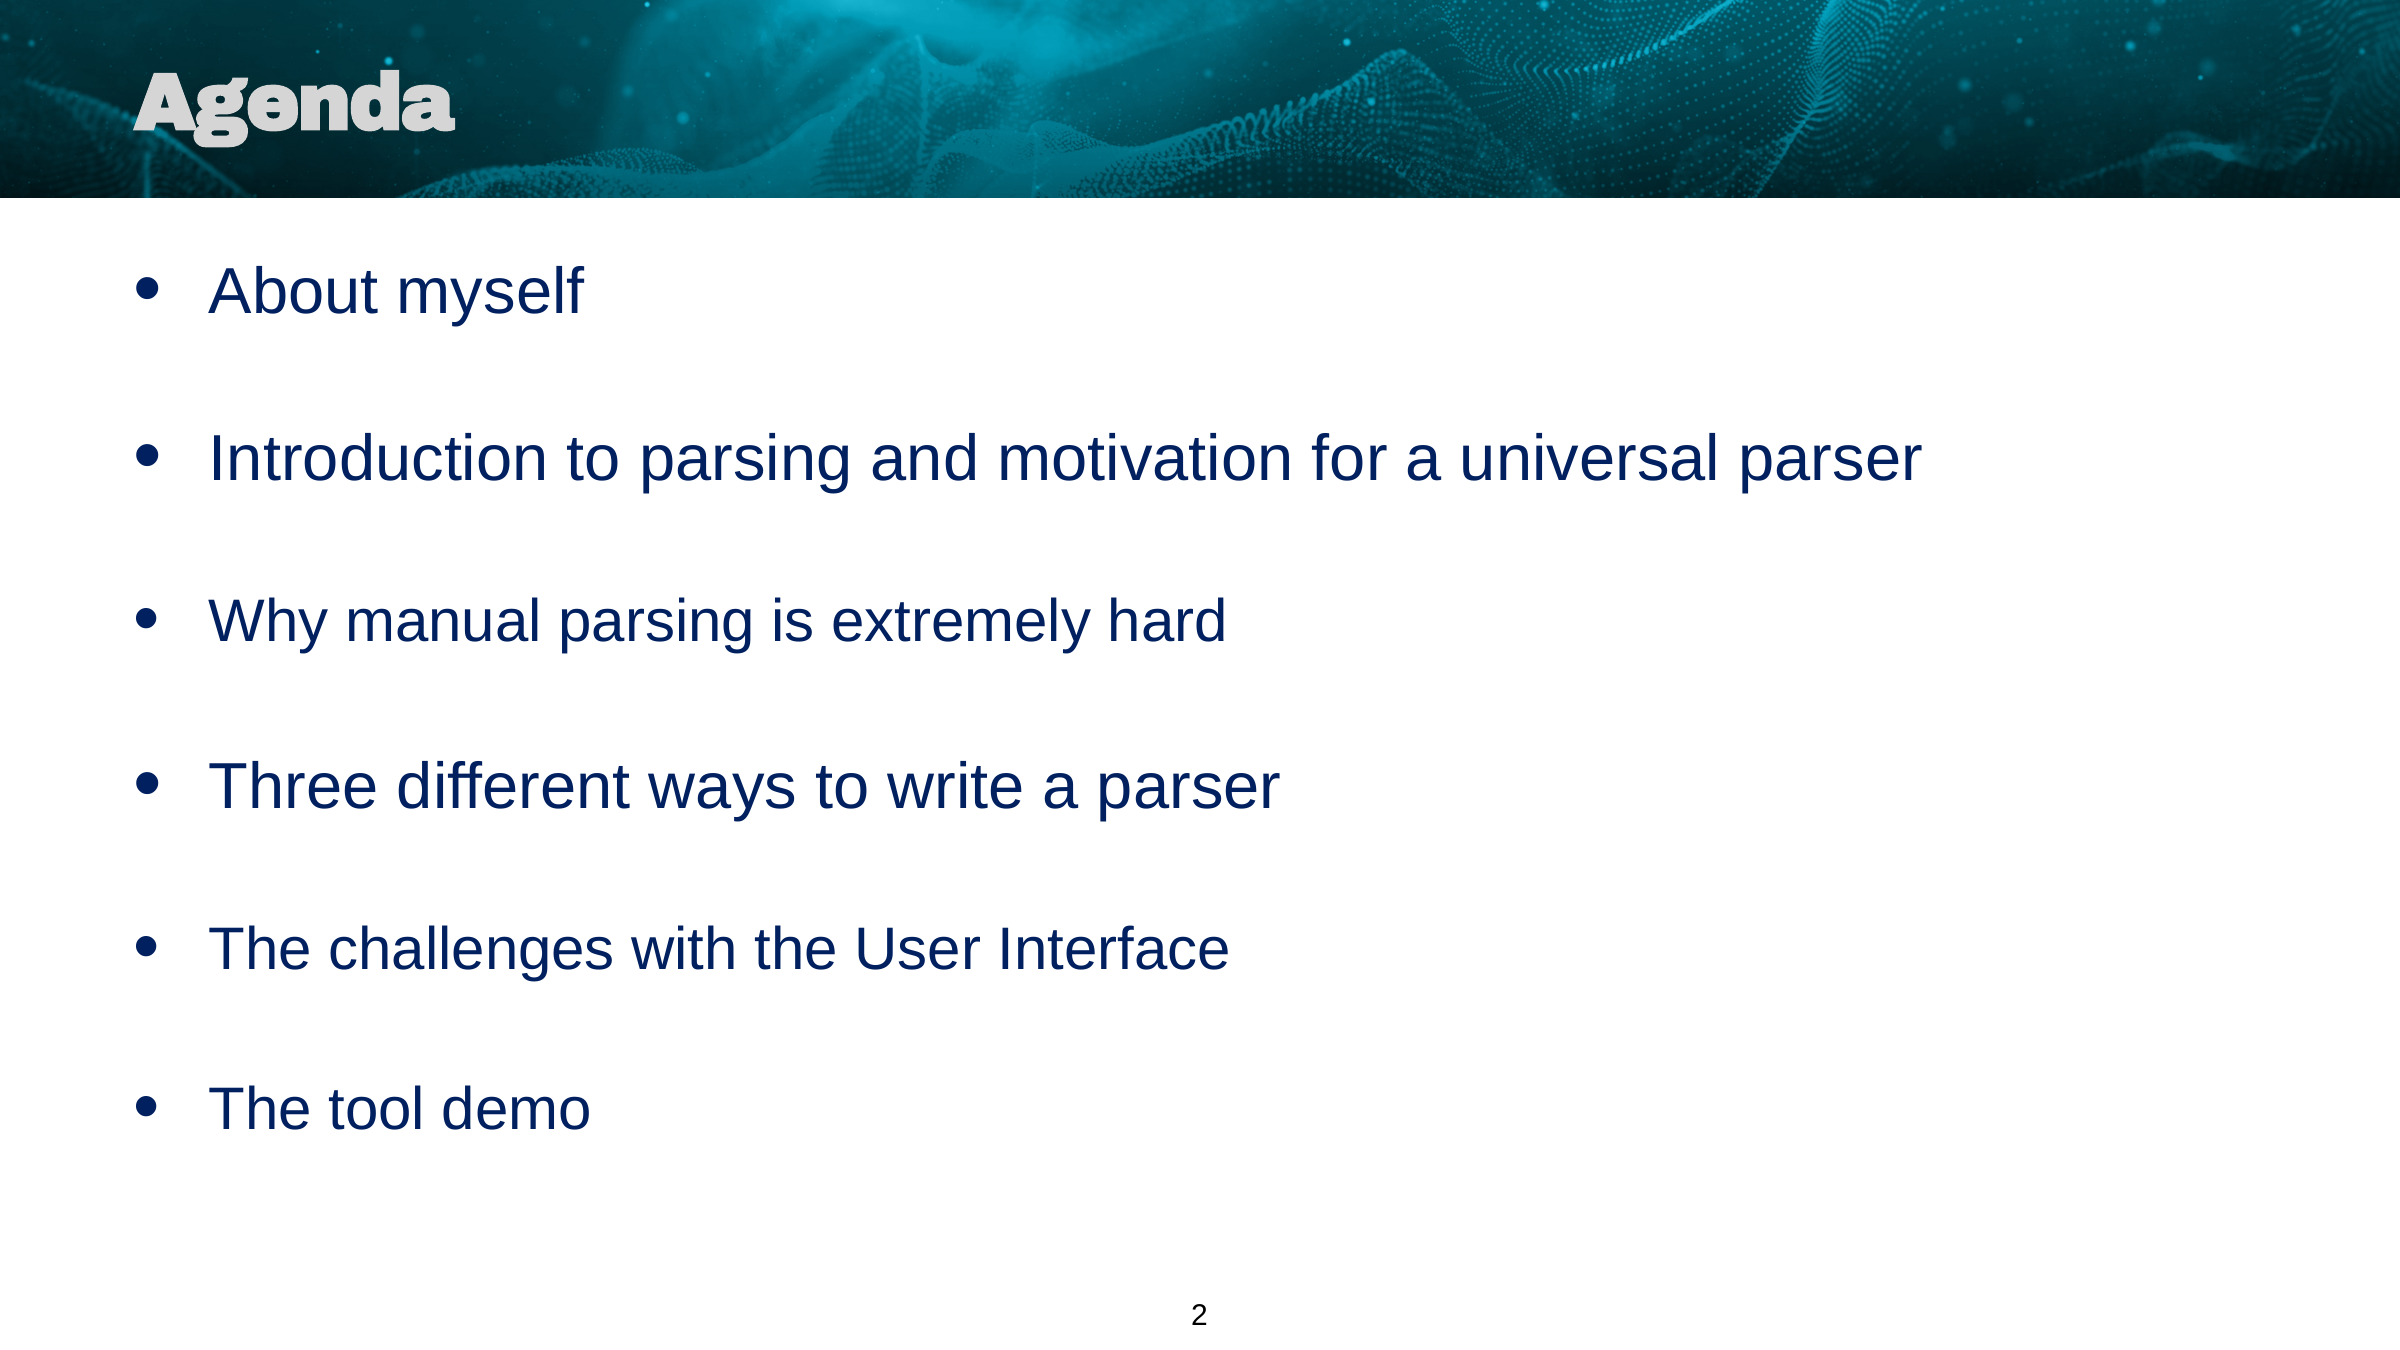

# Agenda
About myself
Introduction to parsing and motivation for a universal parser
Why manual parsing is extremely hard
Three different ways to write a parser
The challenges with the User Interface
The tool demo
2